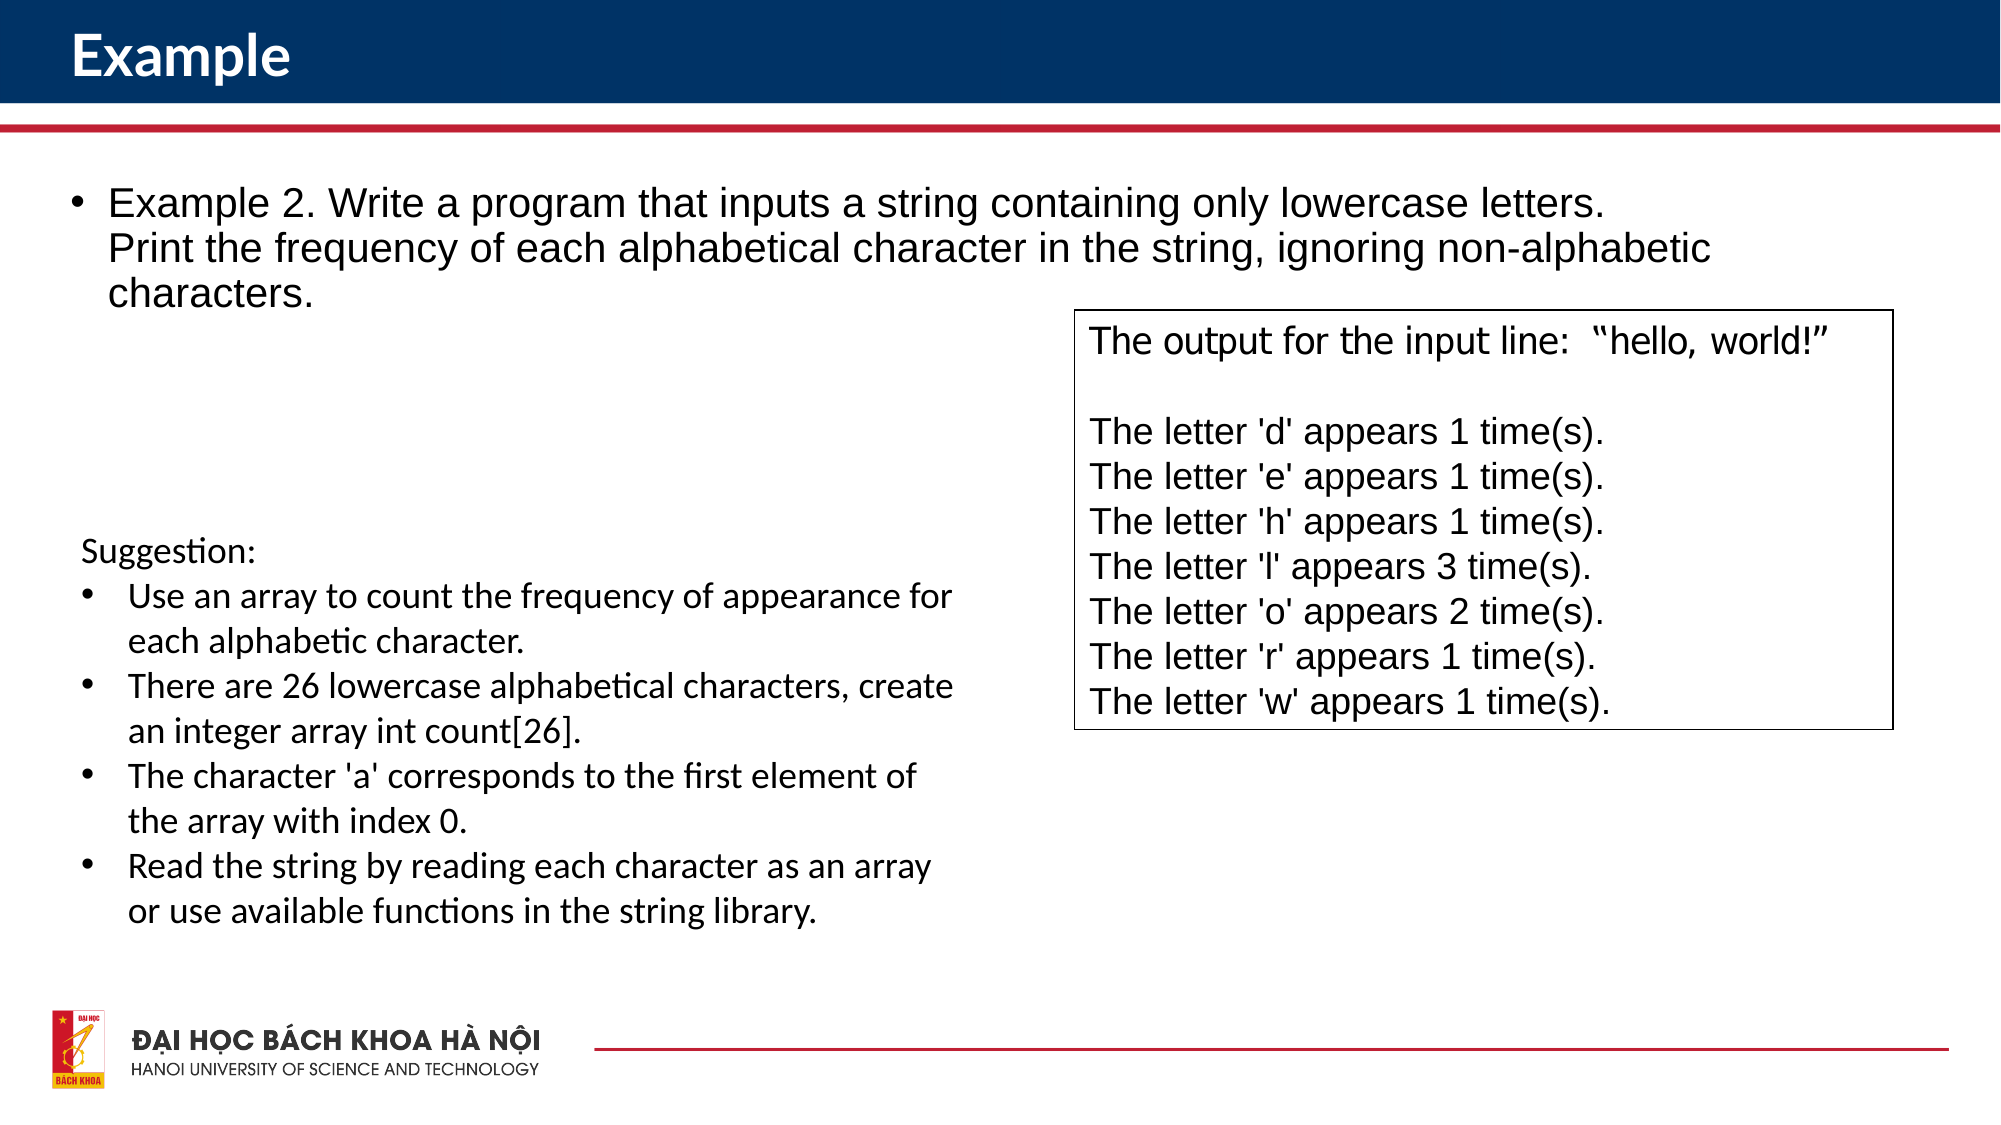

# Example
Example 2. Write a program that inputs a string containing only lowercase letters.
Print the frequency of each alphabetical character in the string, ignoring non-alphabetic characters.
The output for the input line:  “hello, world!”
The letter 'd' appears 1 time(s).
The letter 'e' appears 1 time(s).
The letter 'h' appears 1 time(s).
The letter 'l' appears 3 time(s).
The letter 'o' appears 2 time(s).
The letter 'r' appears 1 time(s).
The letter 'w' appears 1 time(s).
Suggestion:
Use an array to count the frequency of appearance for each alphabetic character.
There are 26 lowercase alphabetical characters, create an integer array int count[26].
The character 'a' corresponds to the first element of the array with index 0.
Read the string by reading each character as an array or use available functions in the string library.